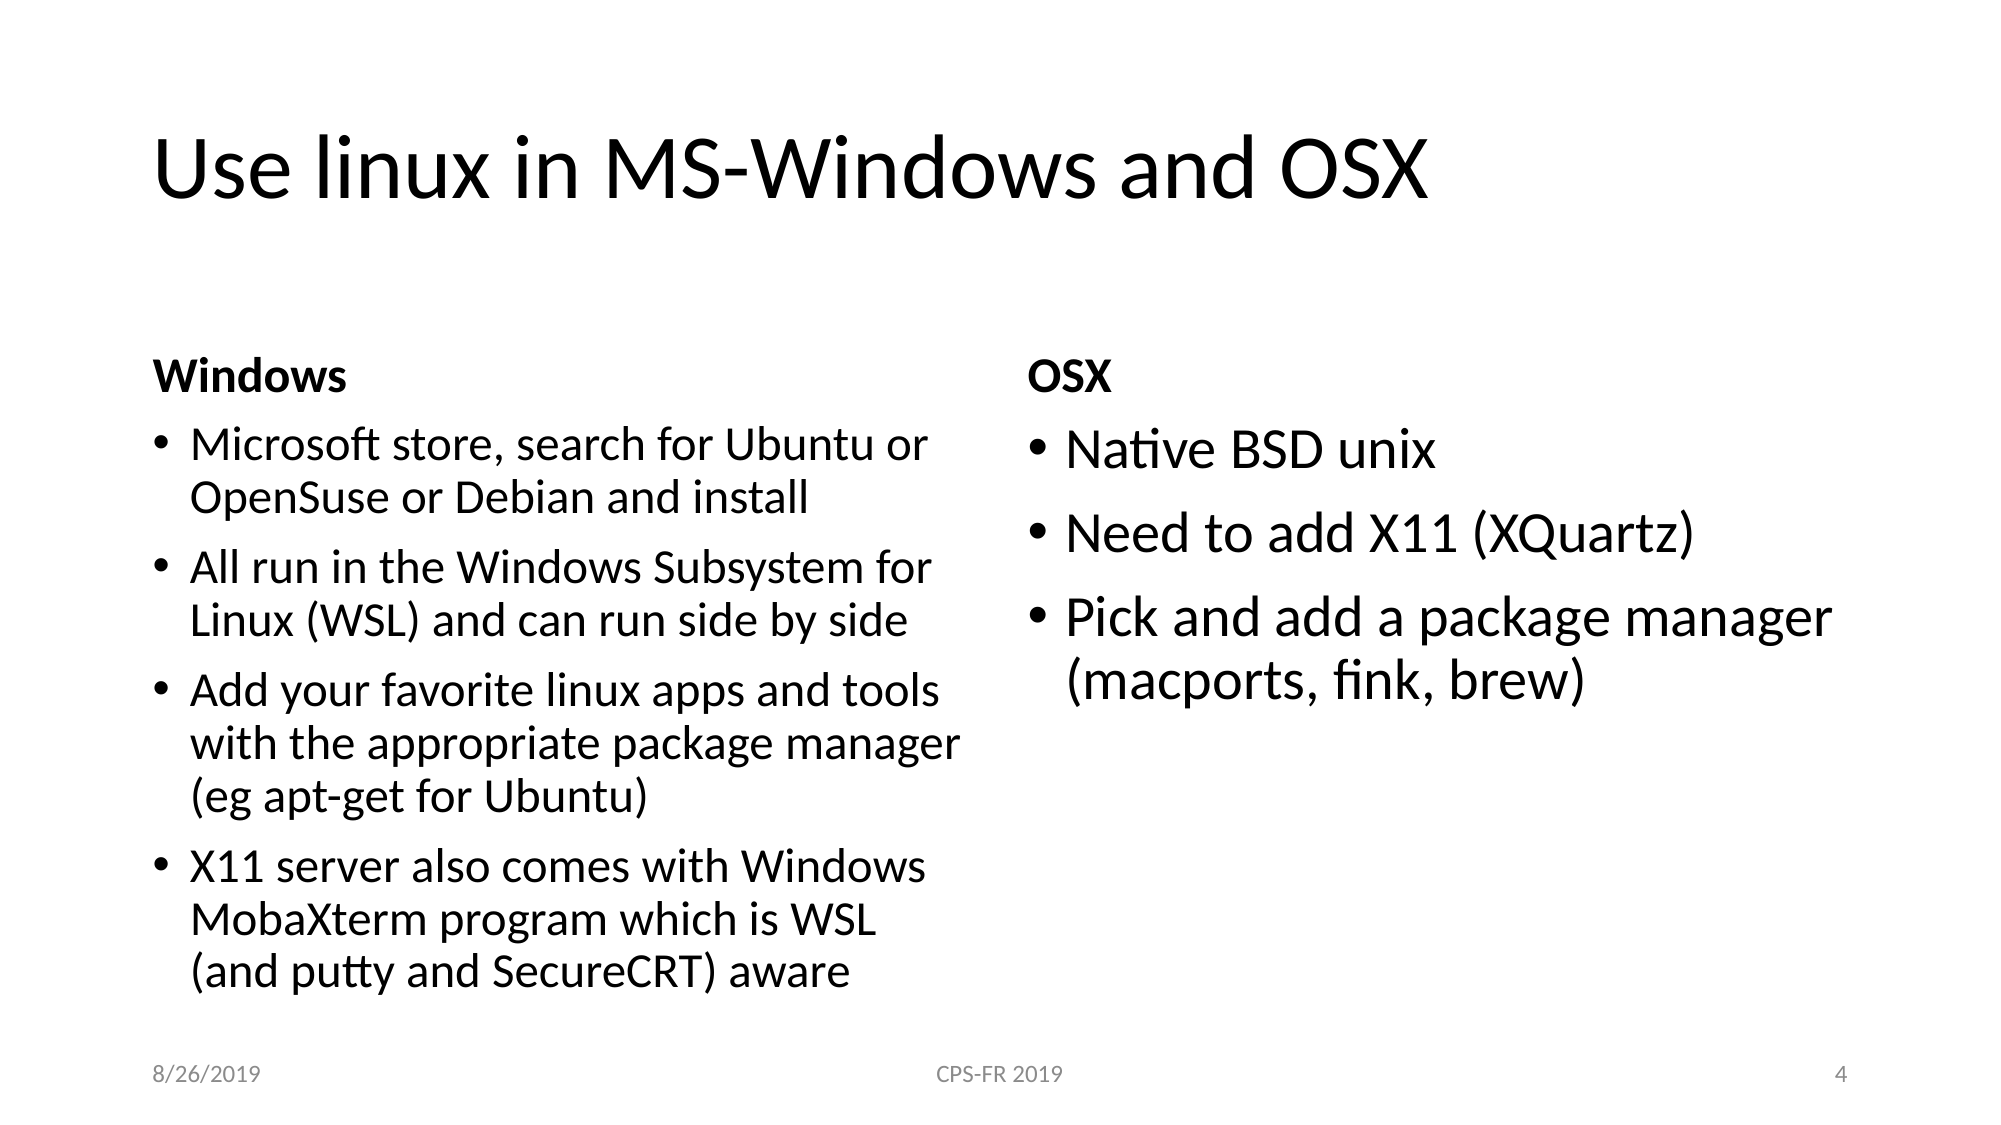

# Use linux in MS-Windows and OSX
Windows
OSX
Microsoft store, search for Ubuntu or OpenSuse or Debian and install
All run in the Windows Subsystem for Linux (WSL) and can run side by side
Add your favorite linux apps and tools with the appropriate package manager (eg apt-get for Ubuntu)
X11 server also comes with Windows MobaXterm program which is WSL (and putty and SecureCRT) aware
Native BSD unix
Need to add X11 (XQuartz)
Pick and add a package manager (macports, fink, brew)
8/26/2019
CPS-FR 2019
4